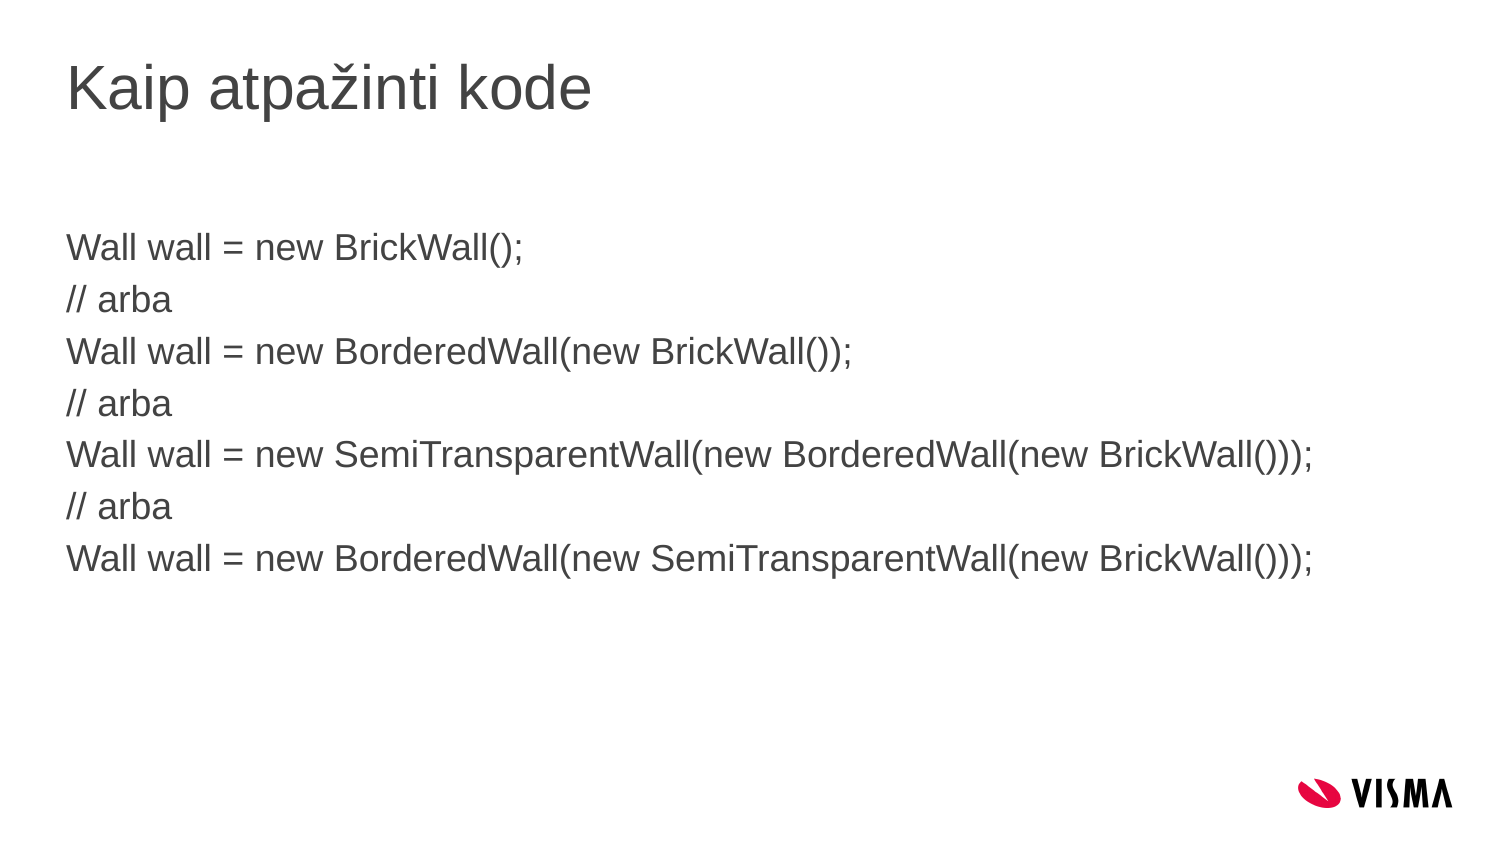

# Kaip atpažinti kode
Wall wall = new BrickWall();
// arba
Wall wall = new BorderedWall(new BrickWall());
// arba
Wall wall = new SemiTransparentWall(new BorderedWall(new BrickWall()));
// arba
Wall wall = new BorderedWall(new SemiTransparentWall(new BrickWall()));